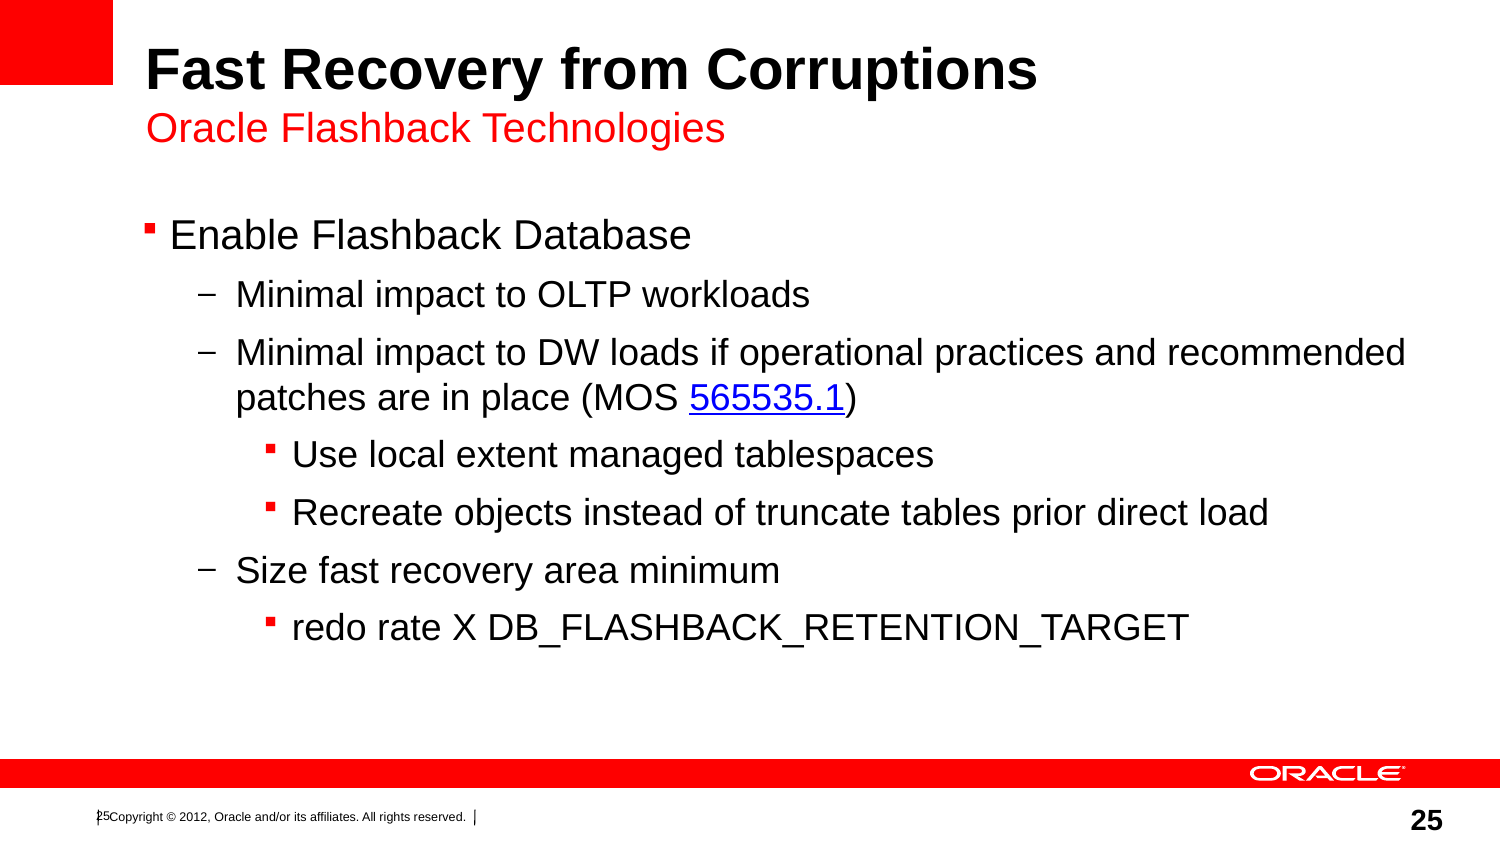

Fast Recovery from Corruptions
Oracle Flashback Technologies
Enable Flashback Database
Minimal impact to OLTP workloads
Minimal impact to DW loads if operational practices and recommended patches are in place (MOS 565535.1)
Use local extent managed tablespaces
Recreate objects instead of truncate tables prior direct load
Size fast recovery area minimum
redo rate X DB_FLASHBACK_RETENTION_TARGET